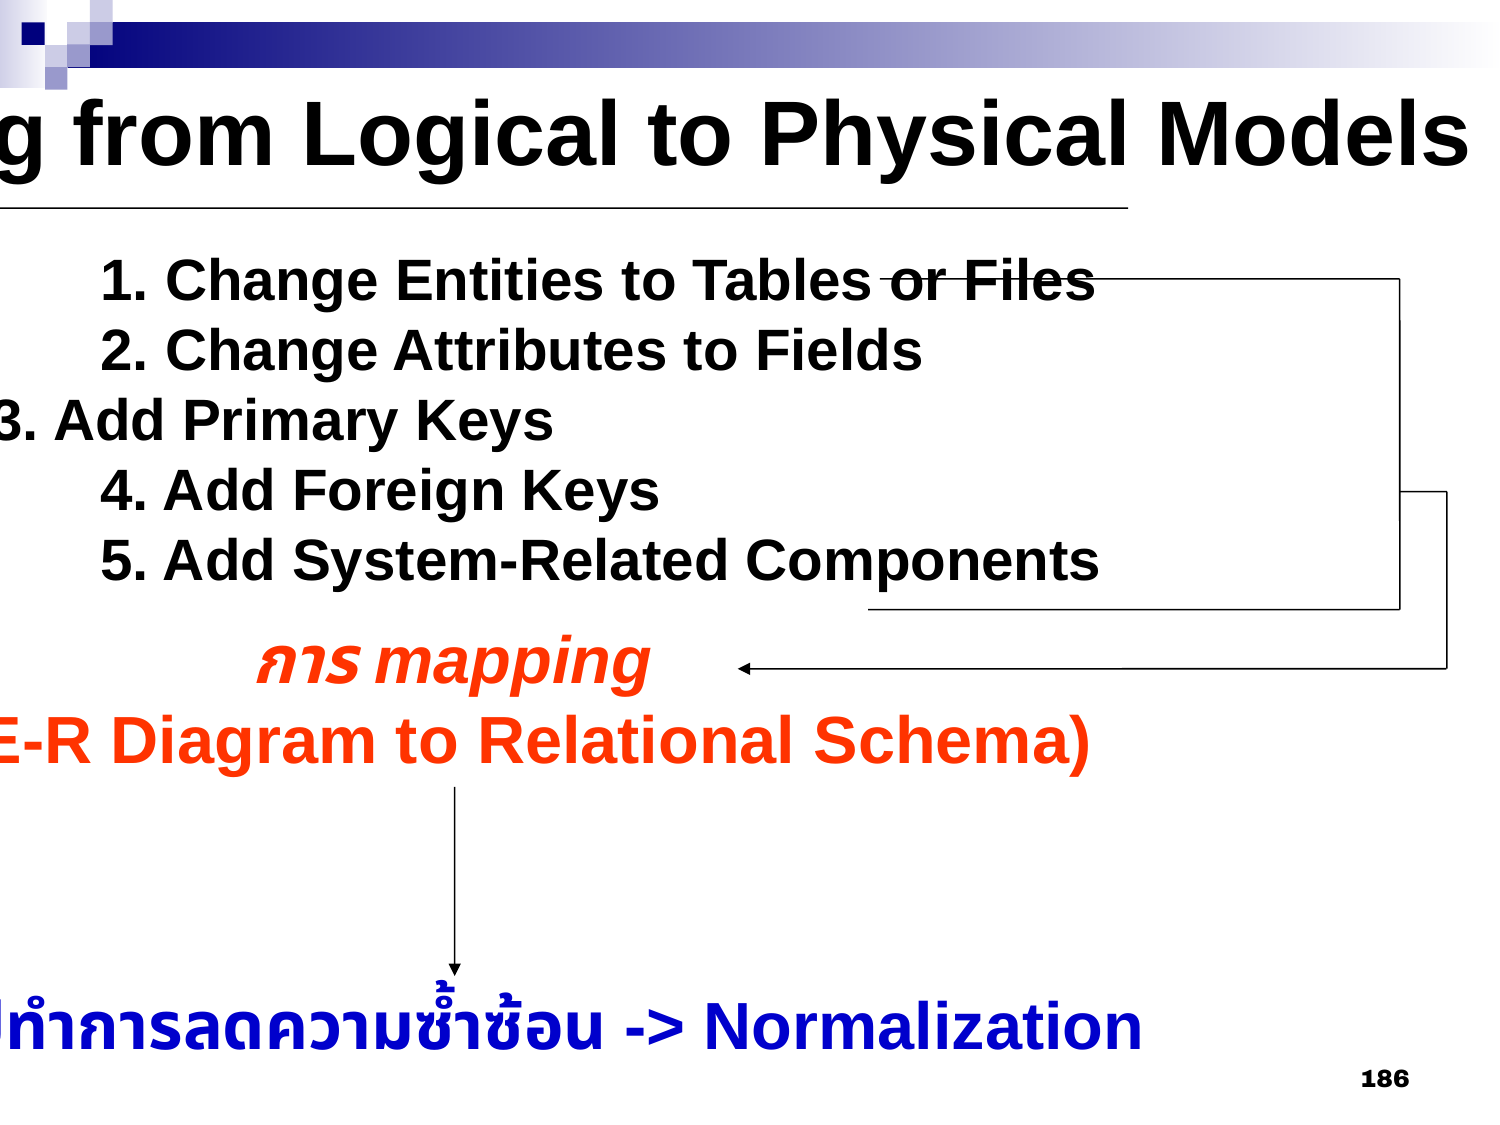

Moving from Logical to Physical Models

                1. Change Entities to Tables or Files
                2. Change Attributes to Fields
	3. Add Primary Keys
                4. Add Foreign Keys
                5. Add System-Related Components

                          การ mapping
(Map E-R Diagram to Relational Schema)

นำไปทำการลดความซ้ำซ้อน -> Normalization
186